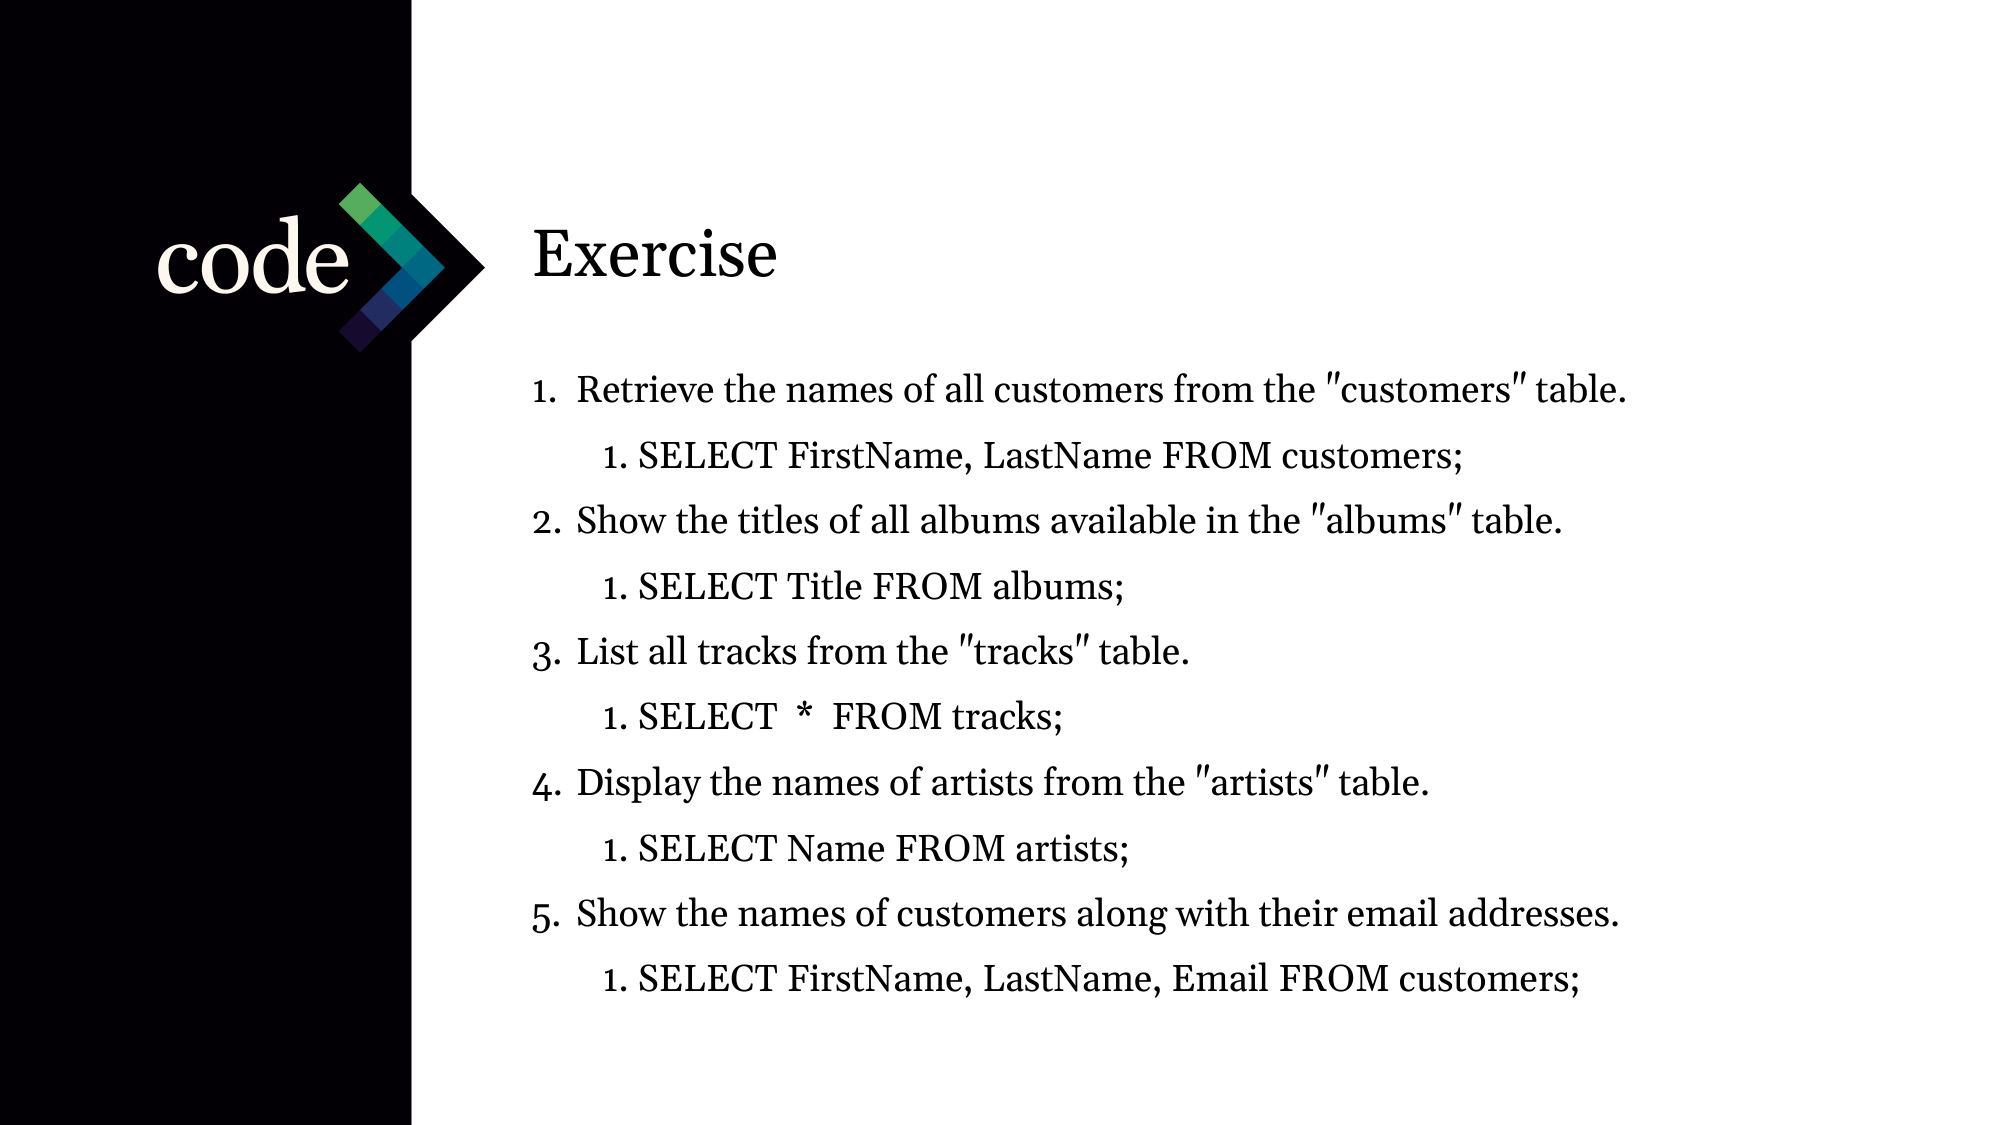

Exercise
 Retrieve the names of all customers from the "customers" table.
SELECT FirstName, LastName FROM customers;
 Show the titles of all albums available in the "albums" table.
SELECT Title FROM albums;
 List all tracks from the "tracks" table.
SELECT  *  FROM tracks;
 Display the names of artists from the "artists" table.
SELECT Name FROM artists;
 Show the names of customers along with their email addresses.
SELECT FirstName, LastName, Email FROM customers;